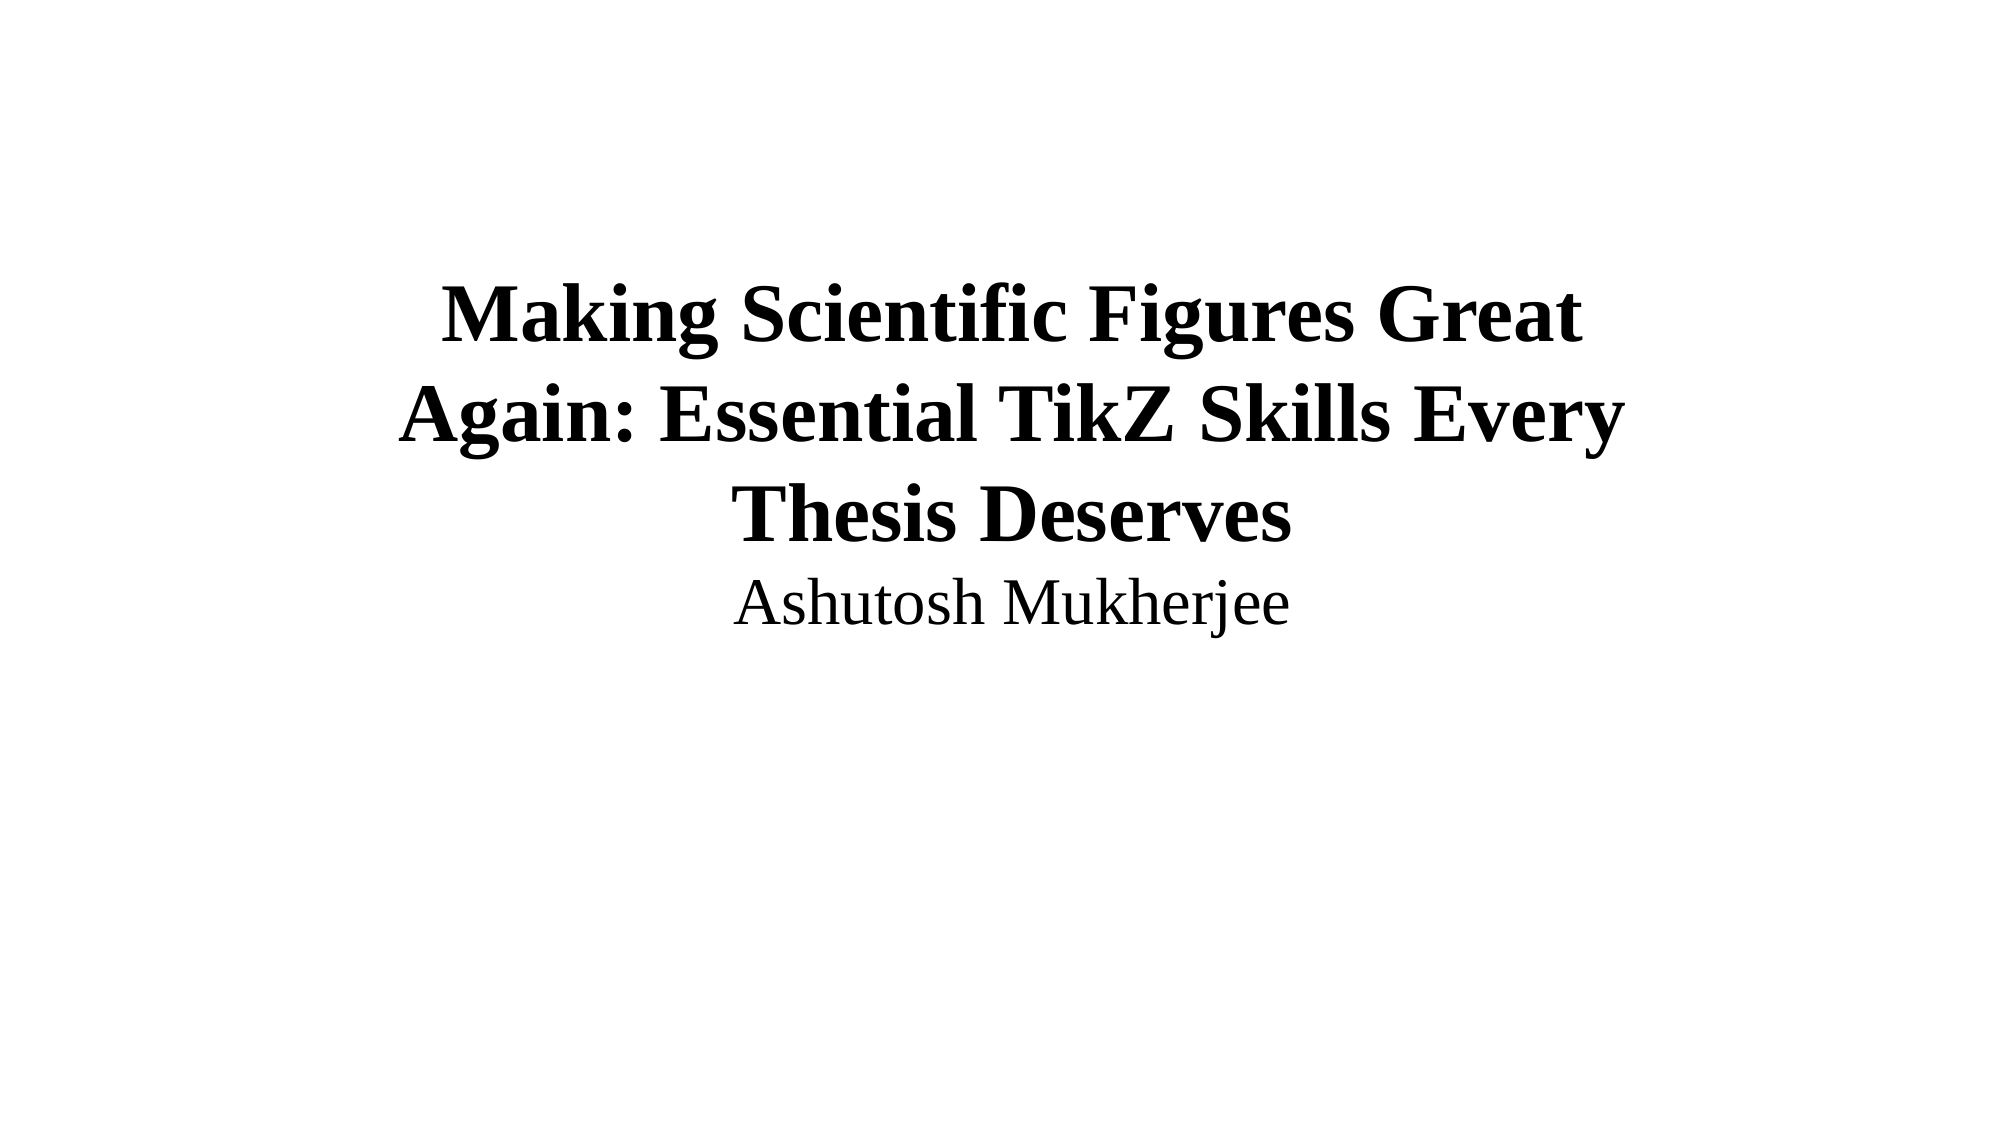

Making Scientific Figures Great Again: Essential TikZ Skills Every Thesis Deserves
Ashutosh Mukherjee